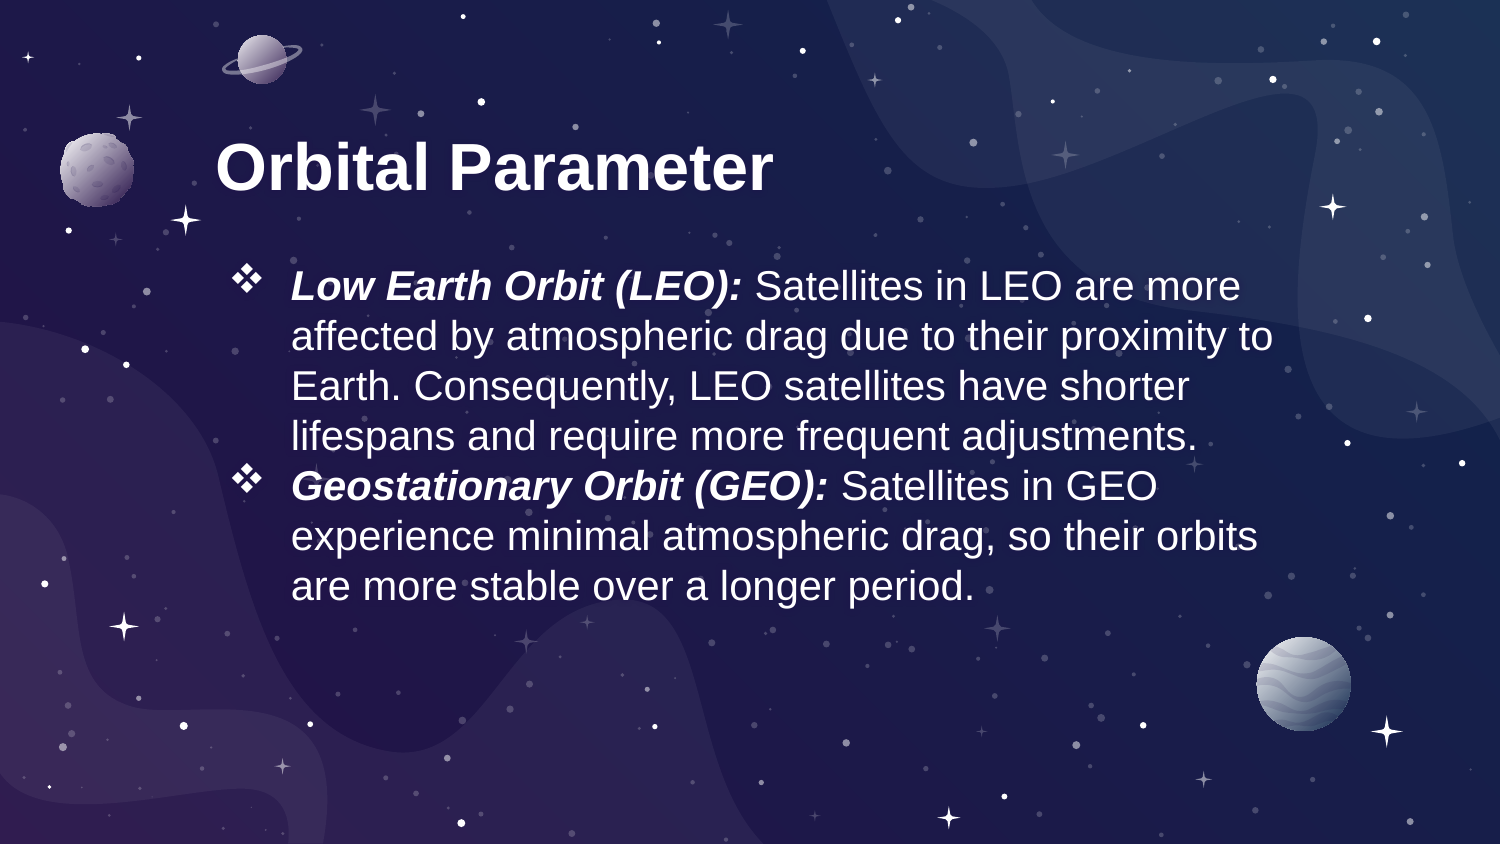

# Orbital Parameter
Low Earth Orbit (LEO): Satellites in LEO are more affected by atmospheric drag due to their proximity to Earth. Consequently, LEO satellites have shorter lifespans and require more frequent adjustments.
Geostationary Orbit (GEO): Satellites in GEO experience minimal atmospheric drag, so their orbits are more stable over a longer period.